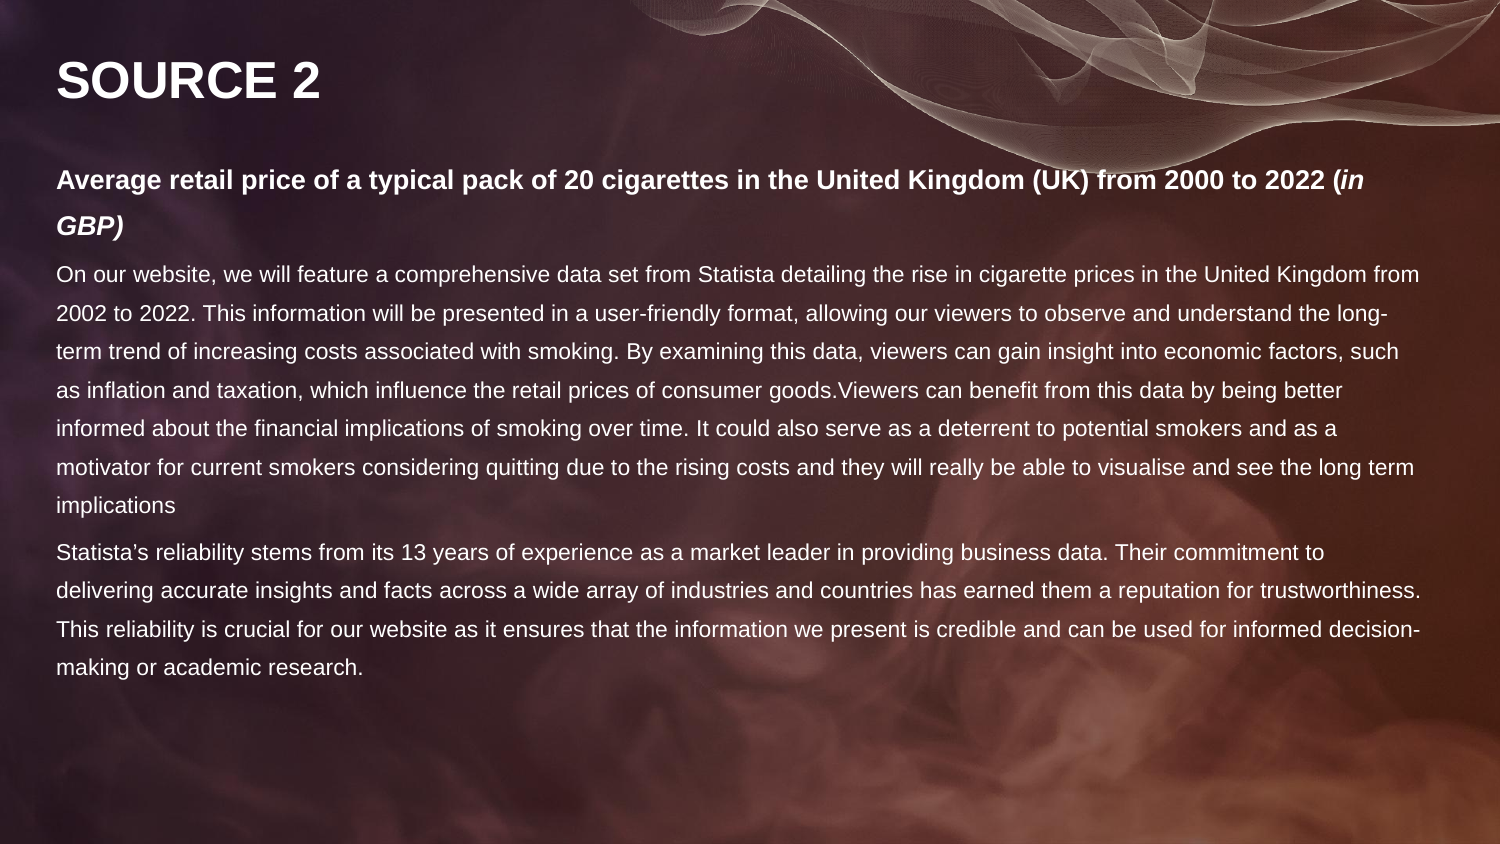

# SOURCE 2
Average retail price of a typical pack of 20 cigarettes in the United Kingdom (UK) from 2000 to 2022 (in GBP)
On our website, we will feature a comprehensive data set from Statista detailing the rise in cigarette prices in the United Kingdom from 2002 to 2022. This information will be presented in a user-friendly format, allowing our viewers to observe and understand the long-term trend of increasing costs associated with smoking. By examining this data, viewers can gain insight into economic factors, such as inflation and taxation, which influence the retail prices of consumer goods.Viewers can benefit from this data by being better informed about the financial implications of smoking over time. It could also serve as a deterrent to potential smokers and as a motivator for current smokers considering quitting due to the rising costs and they will really be able to visualise and see the long term implications
Statista’s reliability stems from its 13 years of experience as a market leader in providing business data. Their commitment to delivering accurate insights and facts across a wide array of industries and countries has earned them a reputation for trustworthiness. This reliability is crucial for our website as it ensures that the information we present is credible and can be used for informed decision-making or academic research.